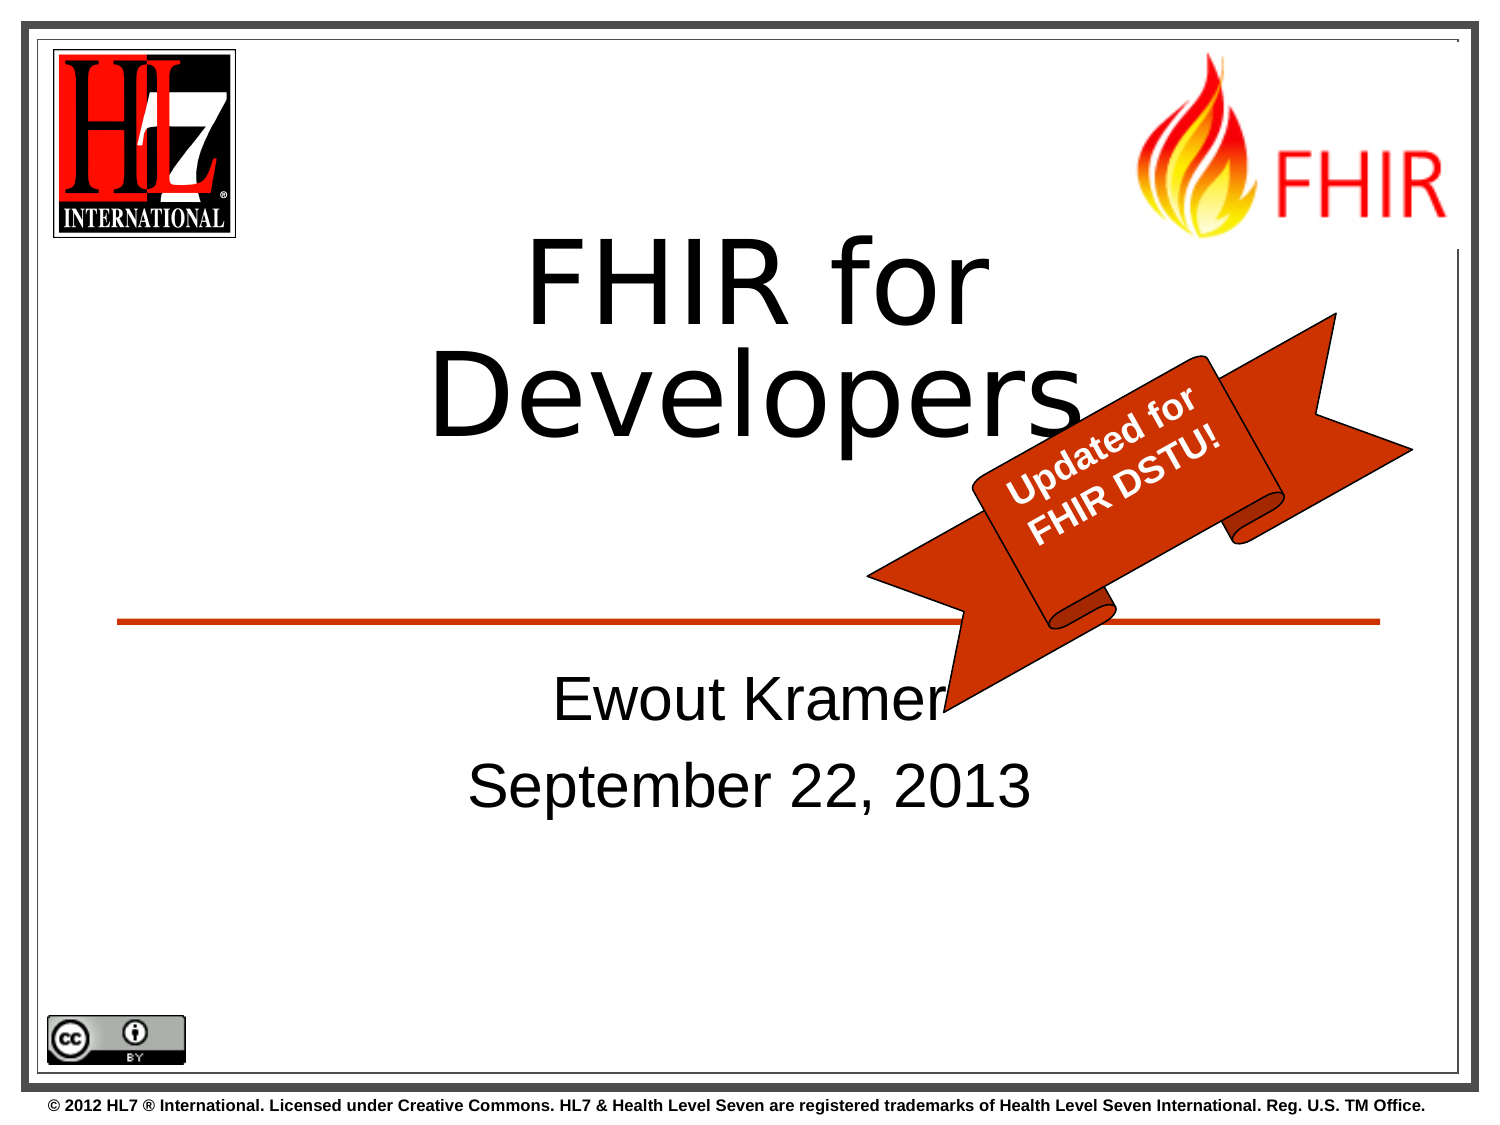

# FHIR for Developers
Updated for FHIR DSTU!
Ewout Kramer
September 22, 2013